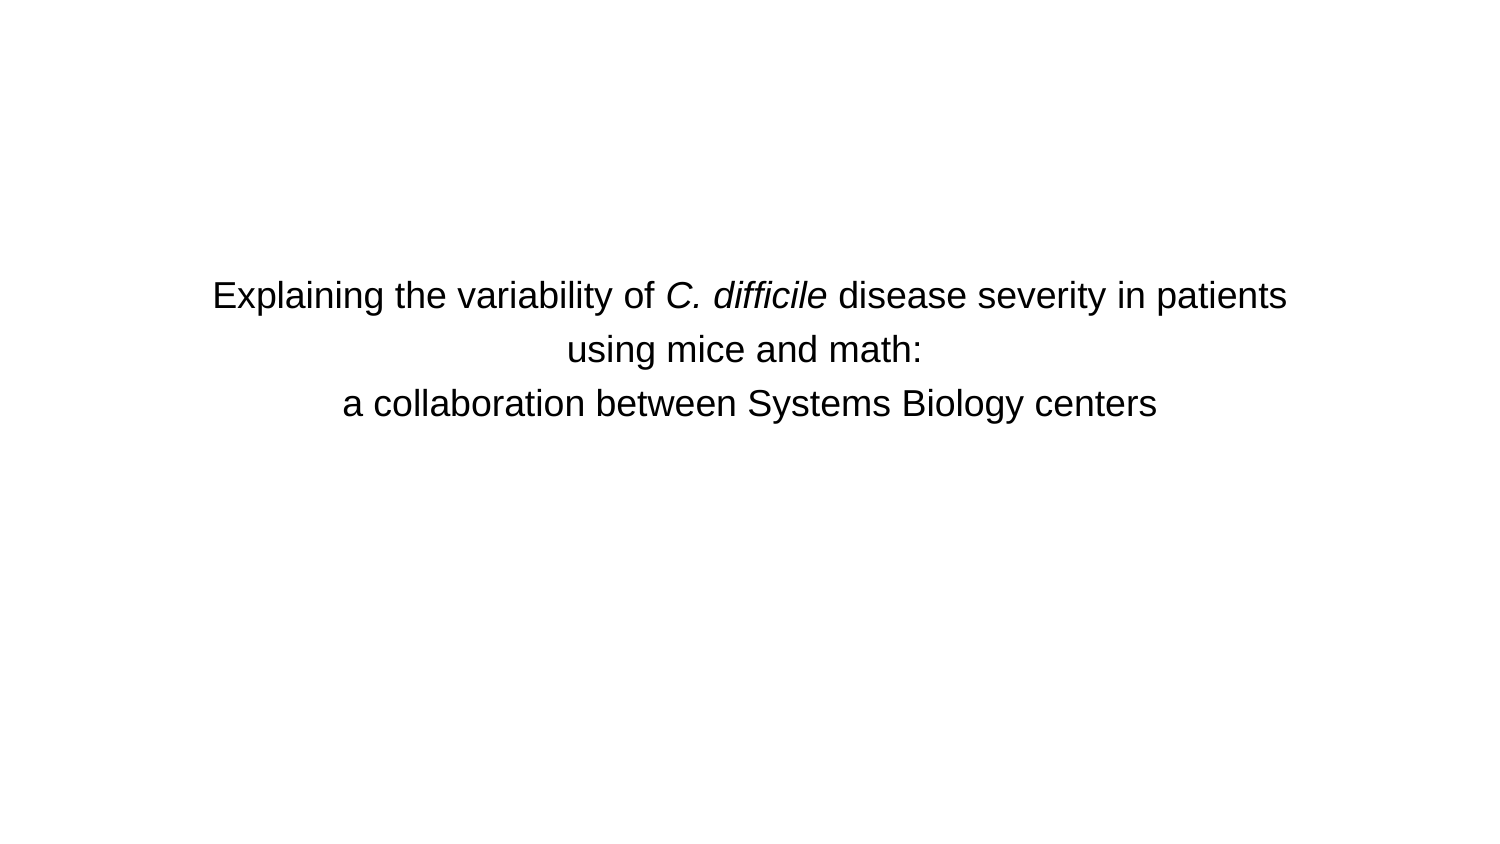

# Explaining the variability of C. difficile disease severity in patients using mice and math: a collaboration between Systems Biology centers